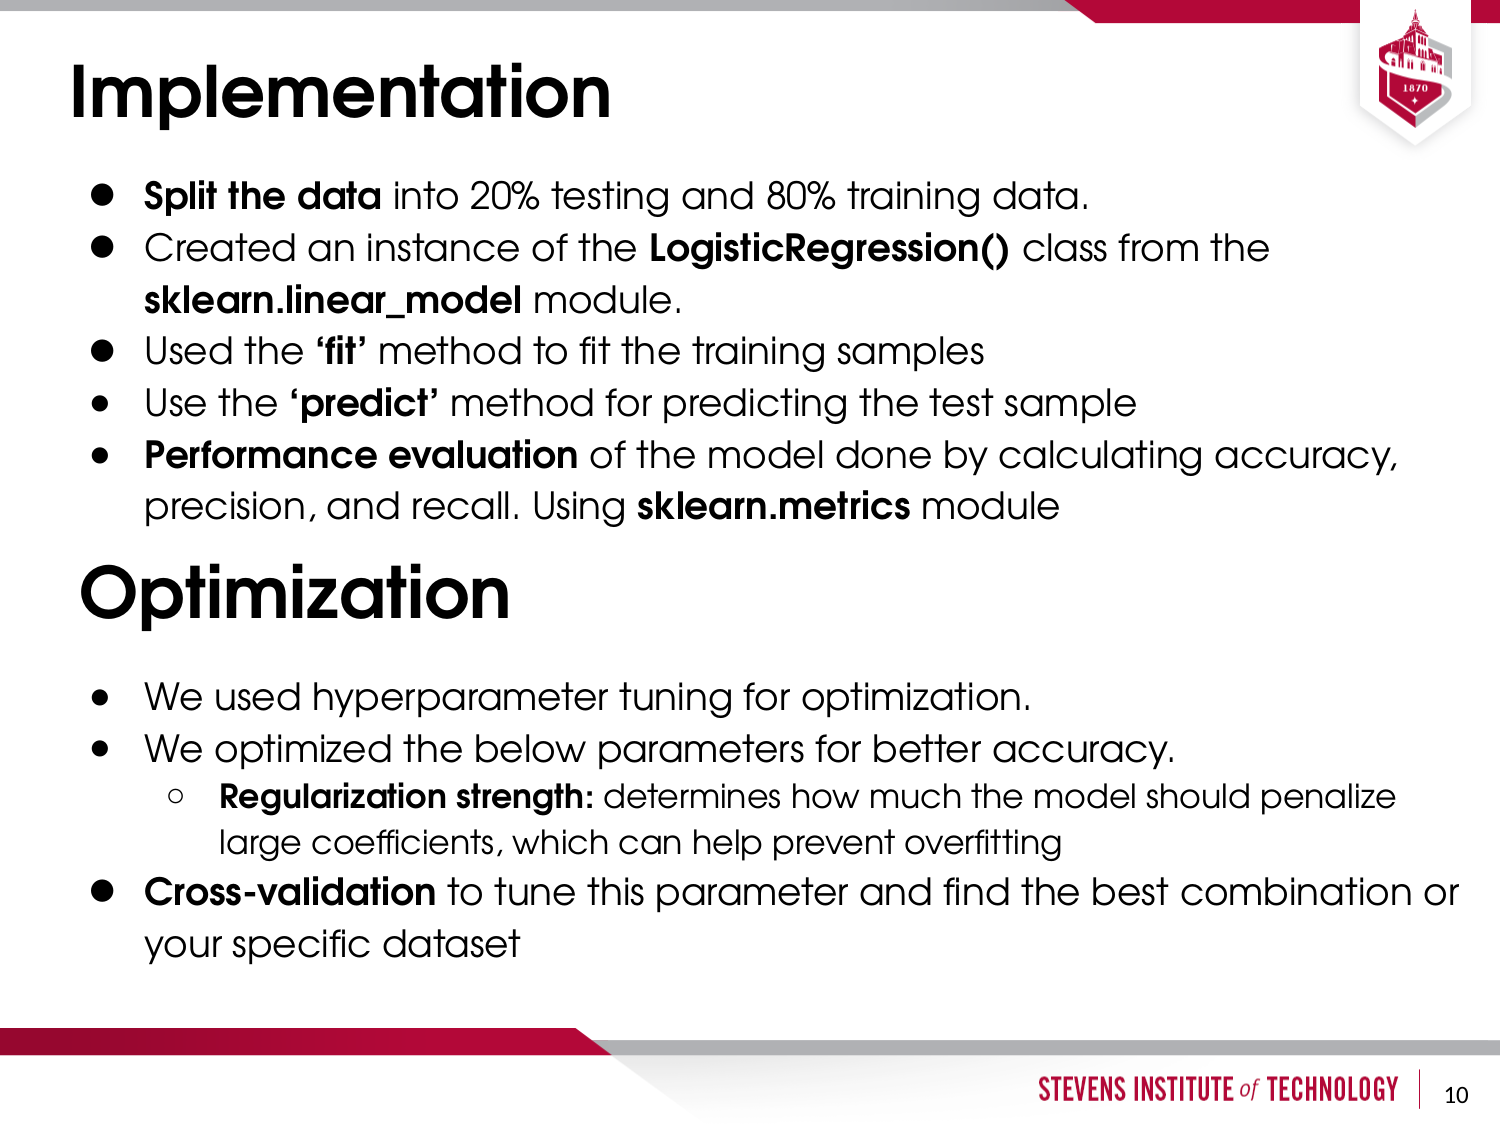

# Implementation
Split the data into 20% testing and 80% training data.
Created an instance of the LogisticRegression() class from the sklearn.linear_model module.
Used the ‘fit’ method to fit the training samples
Use the ‘predict’ method for predicting the test sample
Performance evaluation of the model done by calculating accuracy, precision, and recall. Using sklearn.metrics module
Optimization
We used hyperparameter tuning for optimization.
We optimized the below parameters for better accuracy.
Regularization strength: determines how much the model should penalize large coefficients, which can help prevent overfitting
Cross-validation to tune this parameter and find the best combination or your specific dataset

10